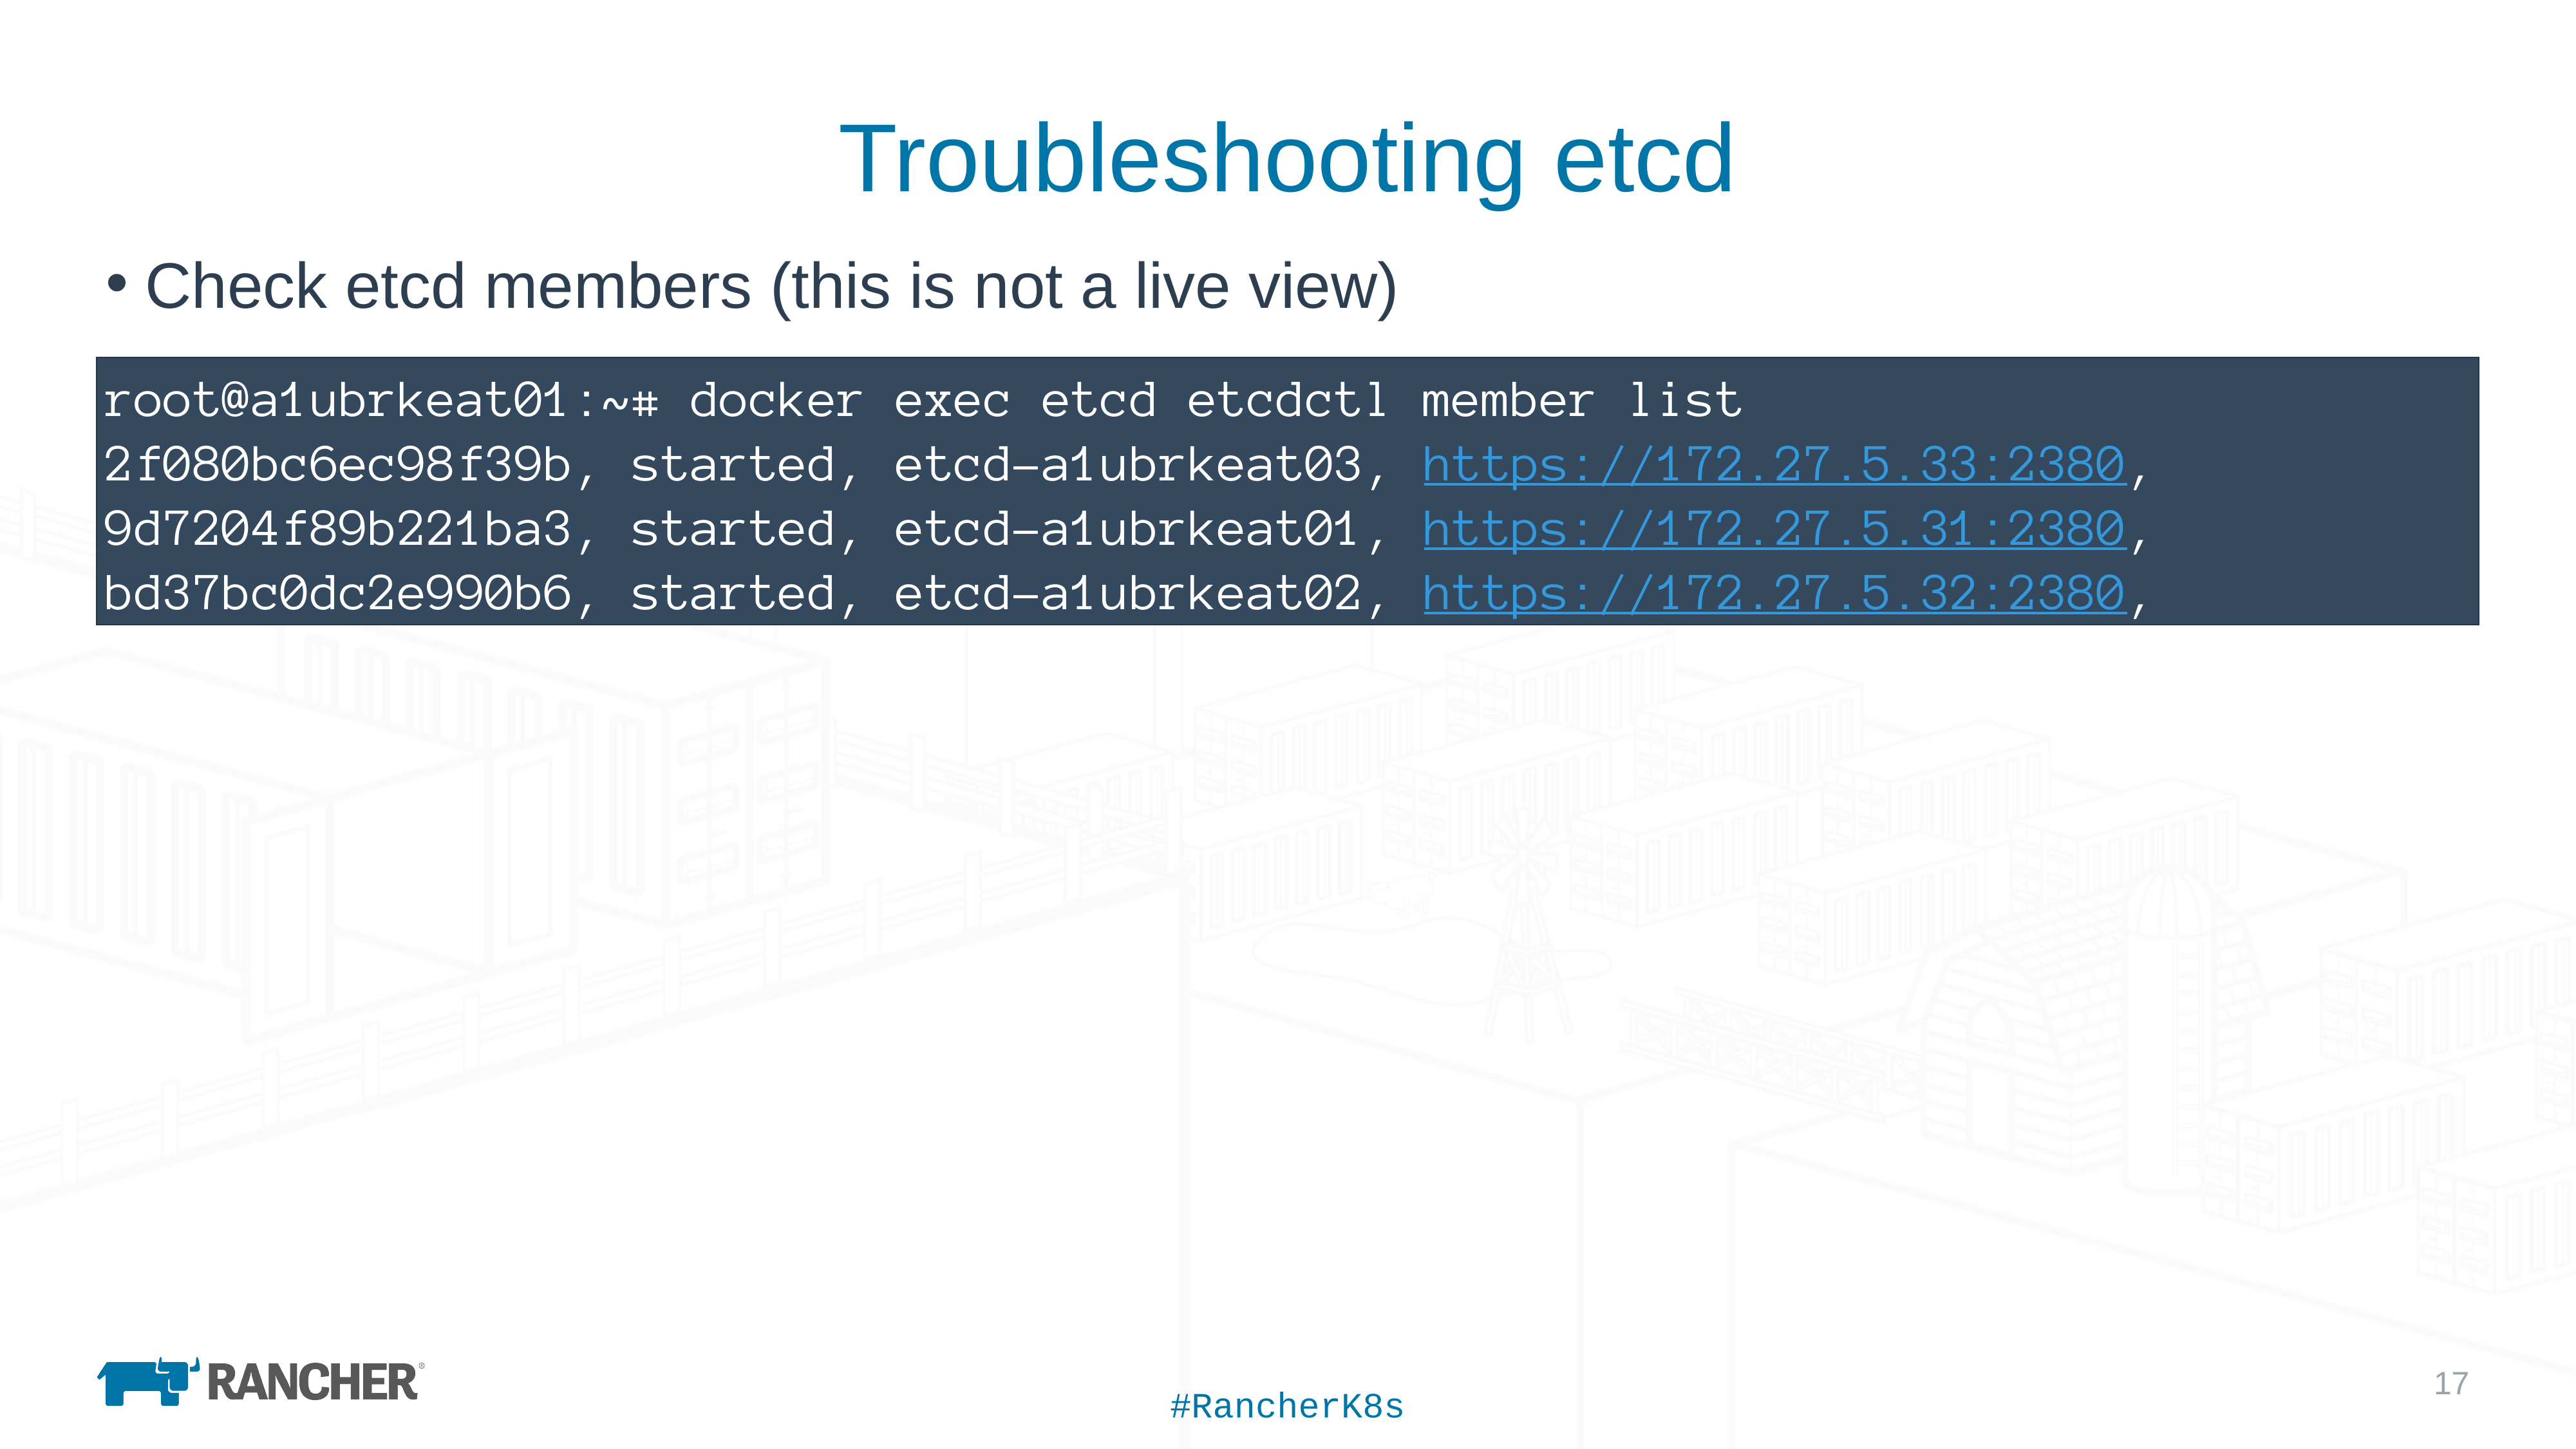

# Troubleshooting etcd
Check etcd members (this is not a live view)
root@a1ubrkeat01:~# docker exec etcd etcdctl member list
2f080bc6ec98f39b, started, etcd-a1ubrkeat03, https://172.27.5.33:2380,
9d7204f89b221ba3, started, etcd-a1ubrkeat01, https://172.27.5.31:2380,
bd37bc0dc2e990b6, started, etcd-a1ubrkeat02, https://172.27.5.32:2380,
#RancherK8s